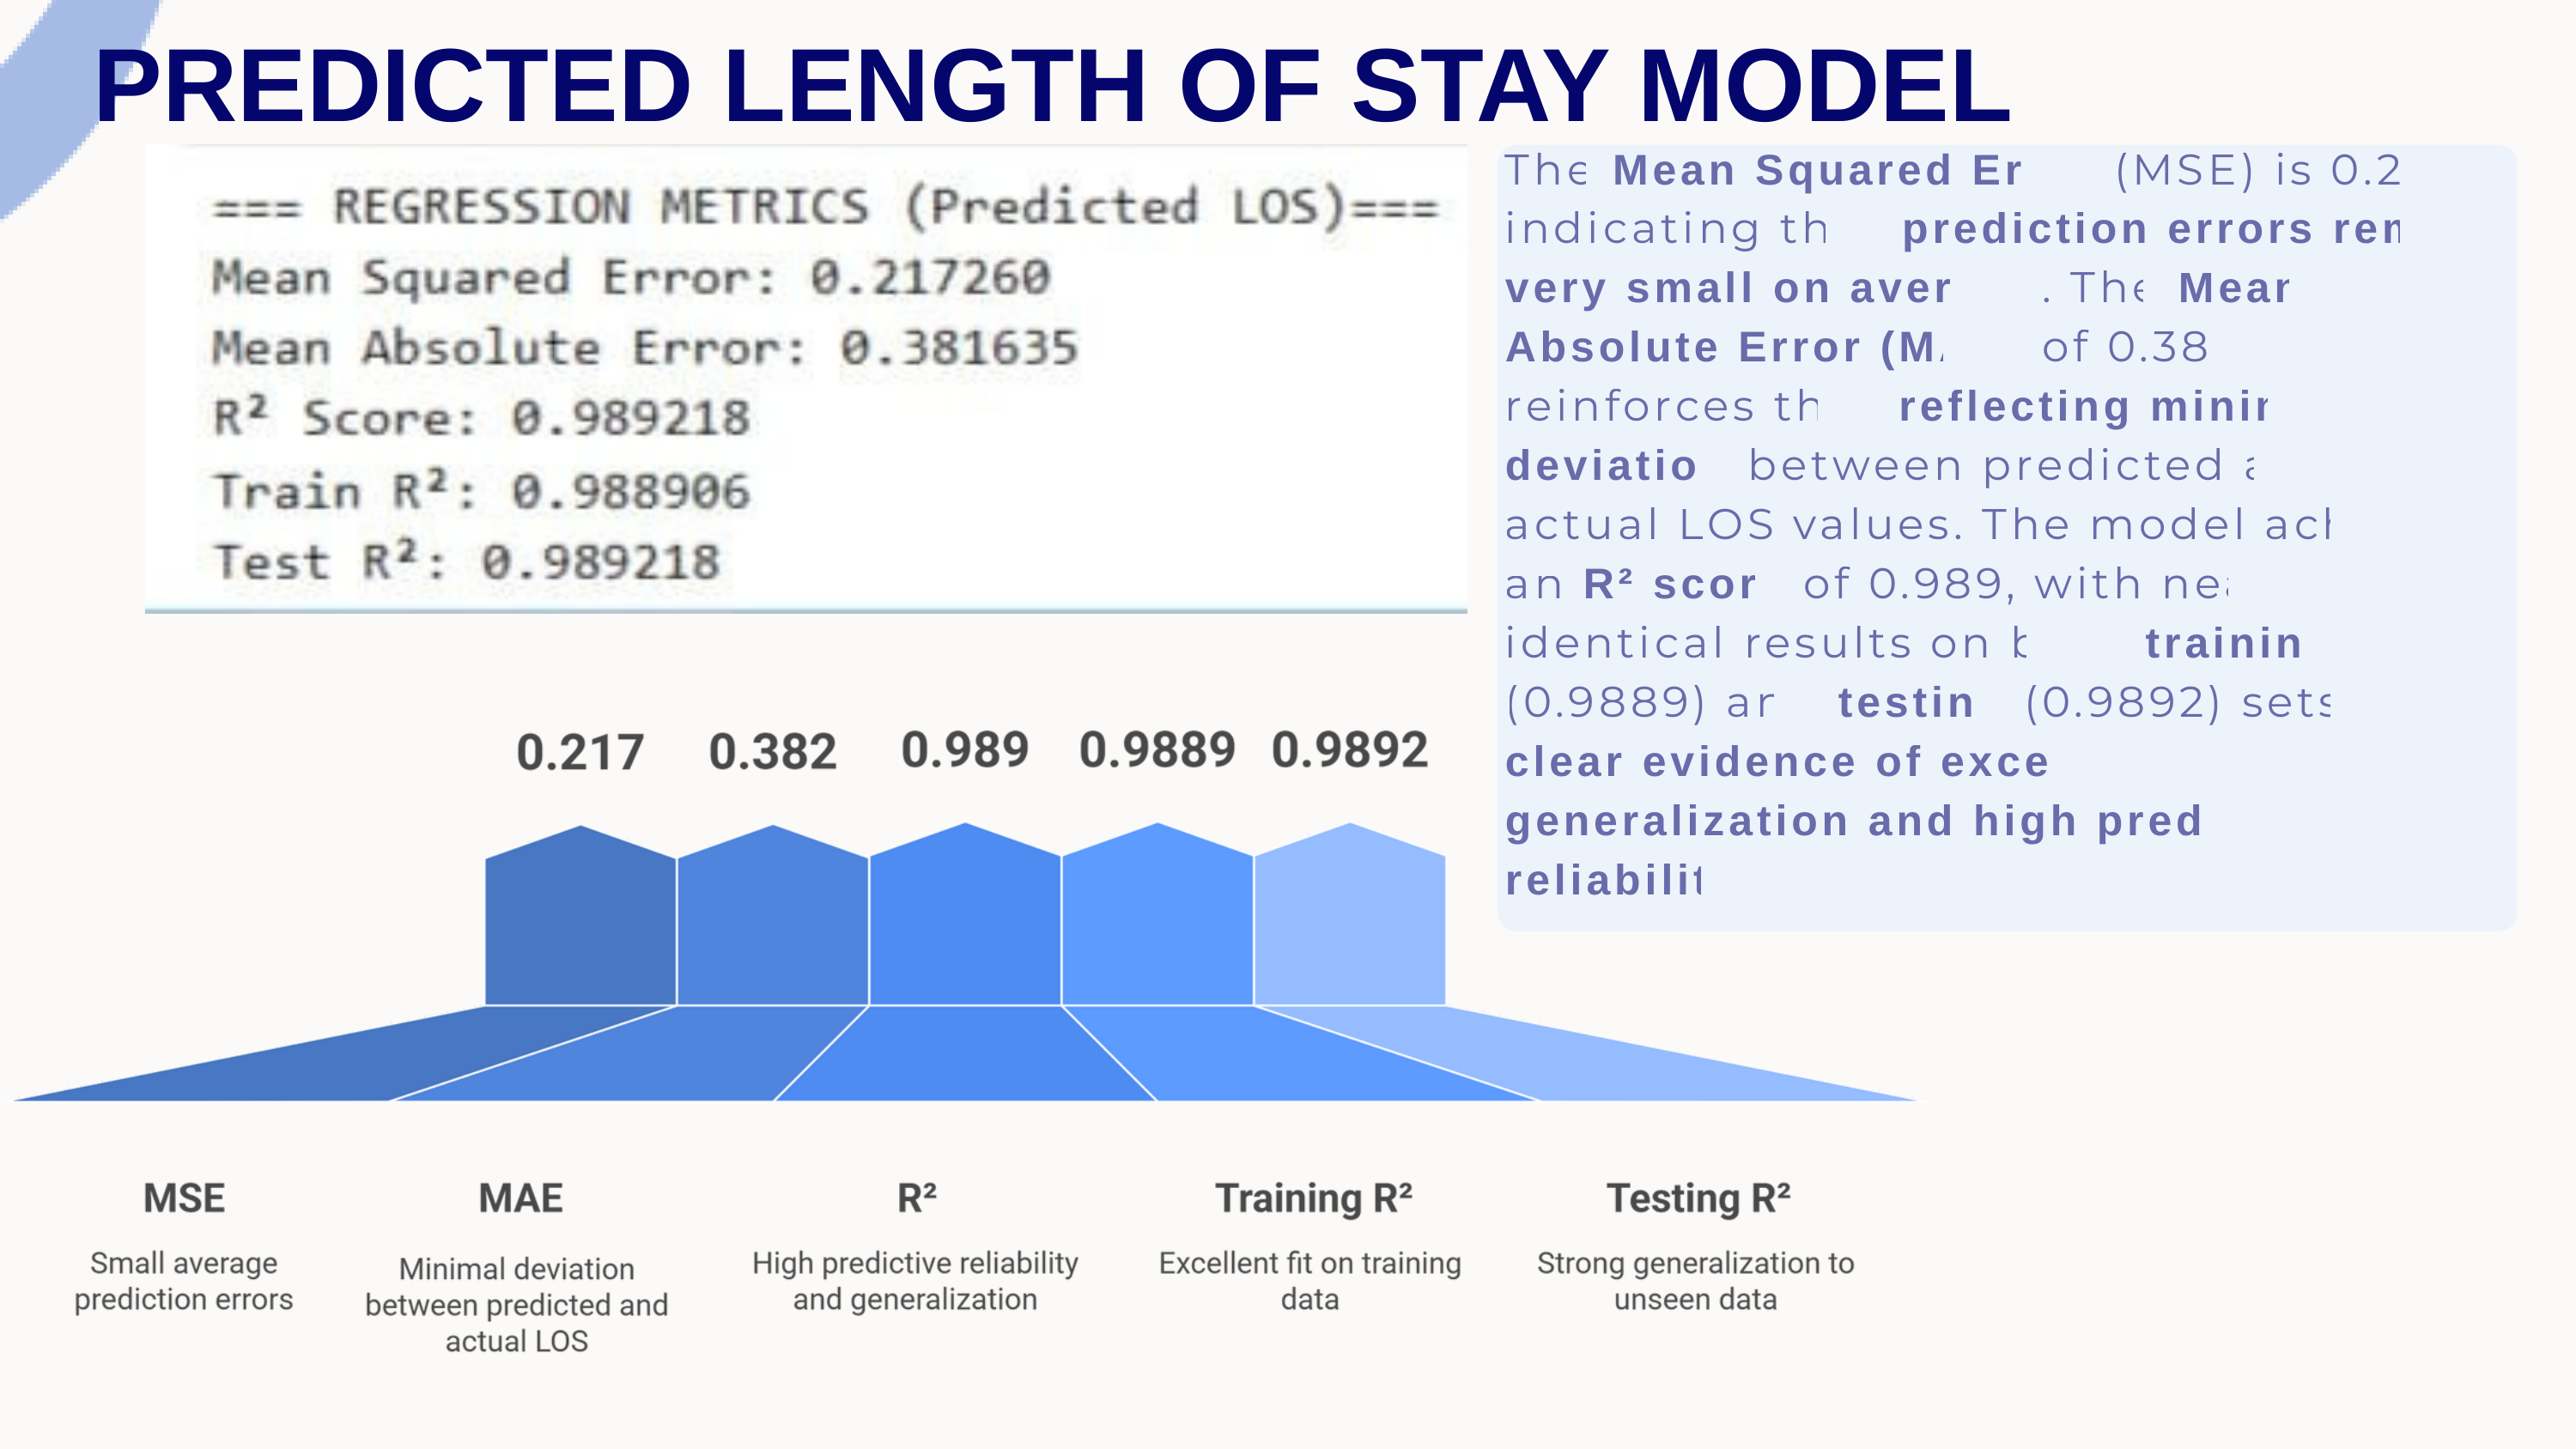

PREDICTED LENGTH OF STAY MODEL

The Mean Squared Error (MSE) is 0.217, indicating that prediction errors remain very small on average. The Mean Absolute Error (MAE) of 0.382 reinforces this, reflecting minimal deviation between predicted and actual LOS values. The model achieves an R² score of 0.989, with nearly identical results on both training (0.9889) and testing (0.9892) sets—clear evidence of excellent generalization and high predictive reliability.